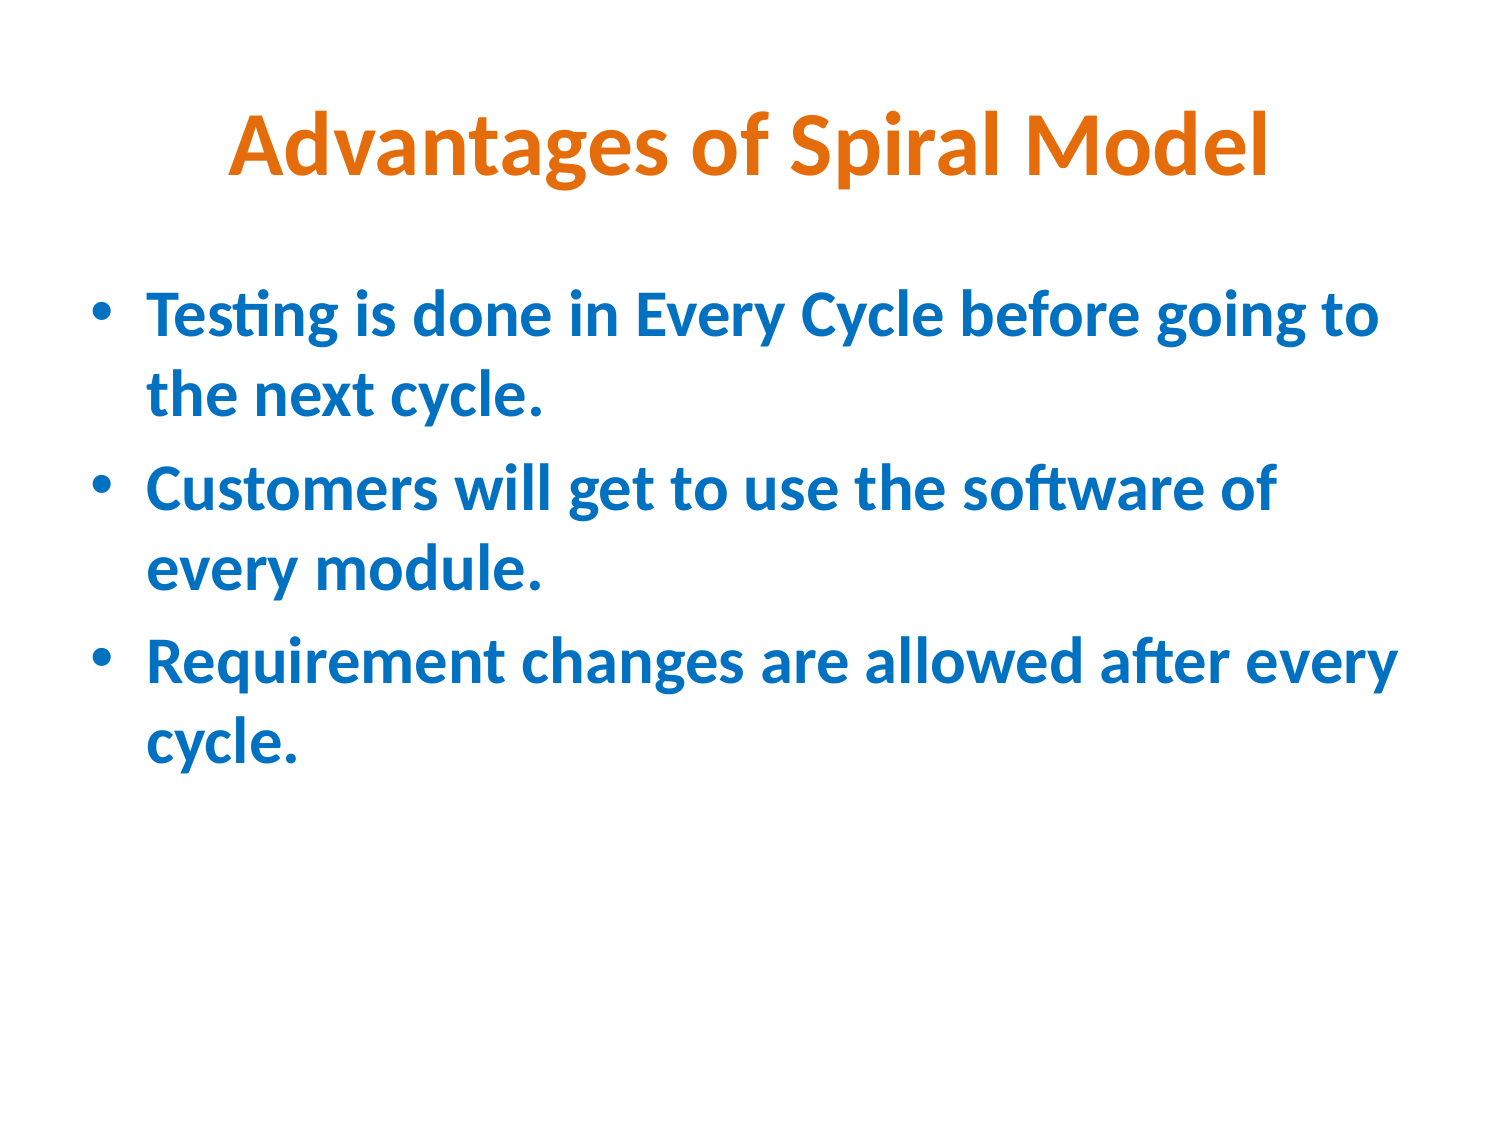

# Advantages of Spiral Model
Testing is done in Every Cycle before going to the next cycle.
Customers will get to use the software of every module.
Requirement changes are allowed after every cycle.